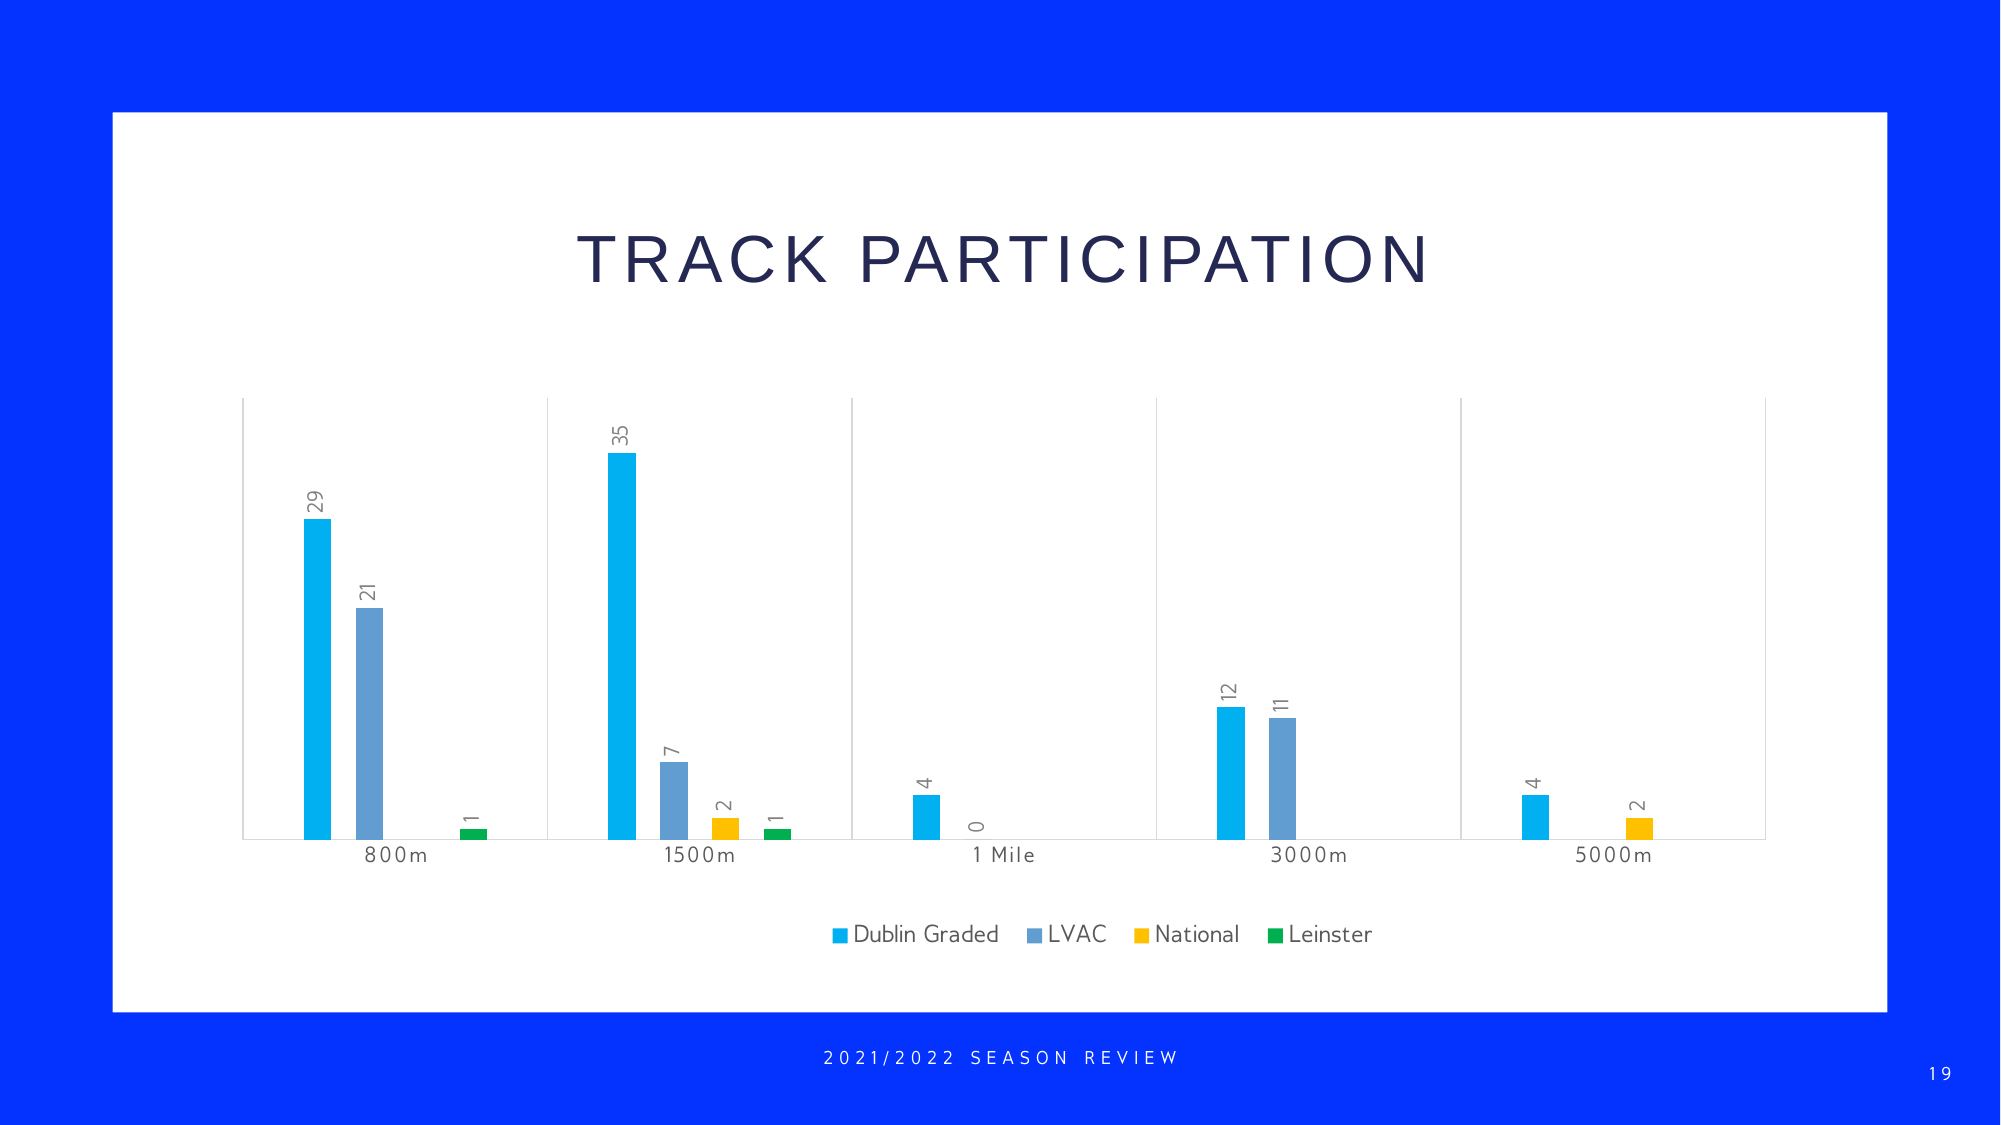

# Track participation

### Chart

| Category | Dublin Graded | LVAC | National | Leinster |
|---|---|---|---|---|
| 800m | 29.0 | 21.0 | None | 1.0 |
| 1500m | 35.0 | 7.0 | 2.0 | 1.0 |
| 1 Mile | 4.0 | 0.0 | None | None |
| 3000m | 12.0 | 11.0 | None | None |
| 5000m | 4.0 | None | 2.0 | None |
2021/2022 Season Review
19